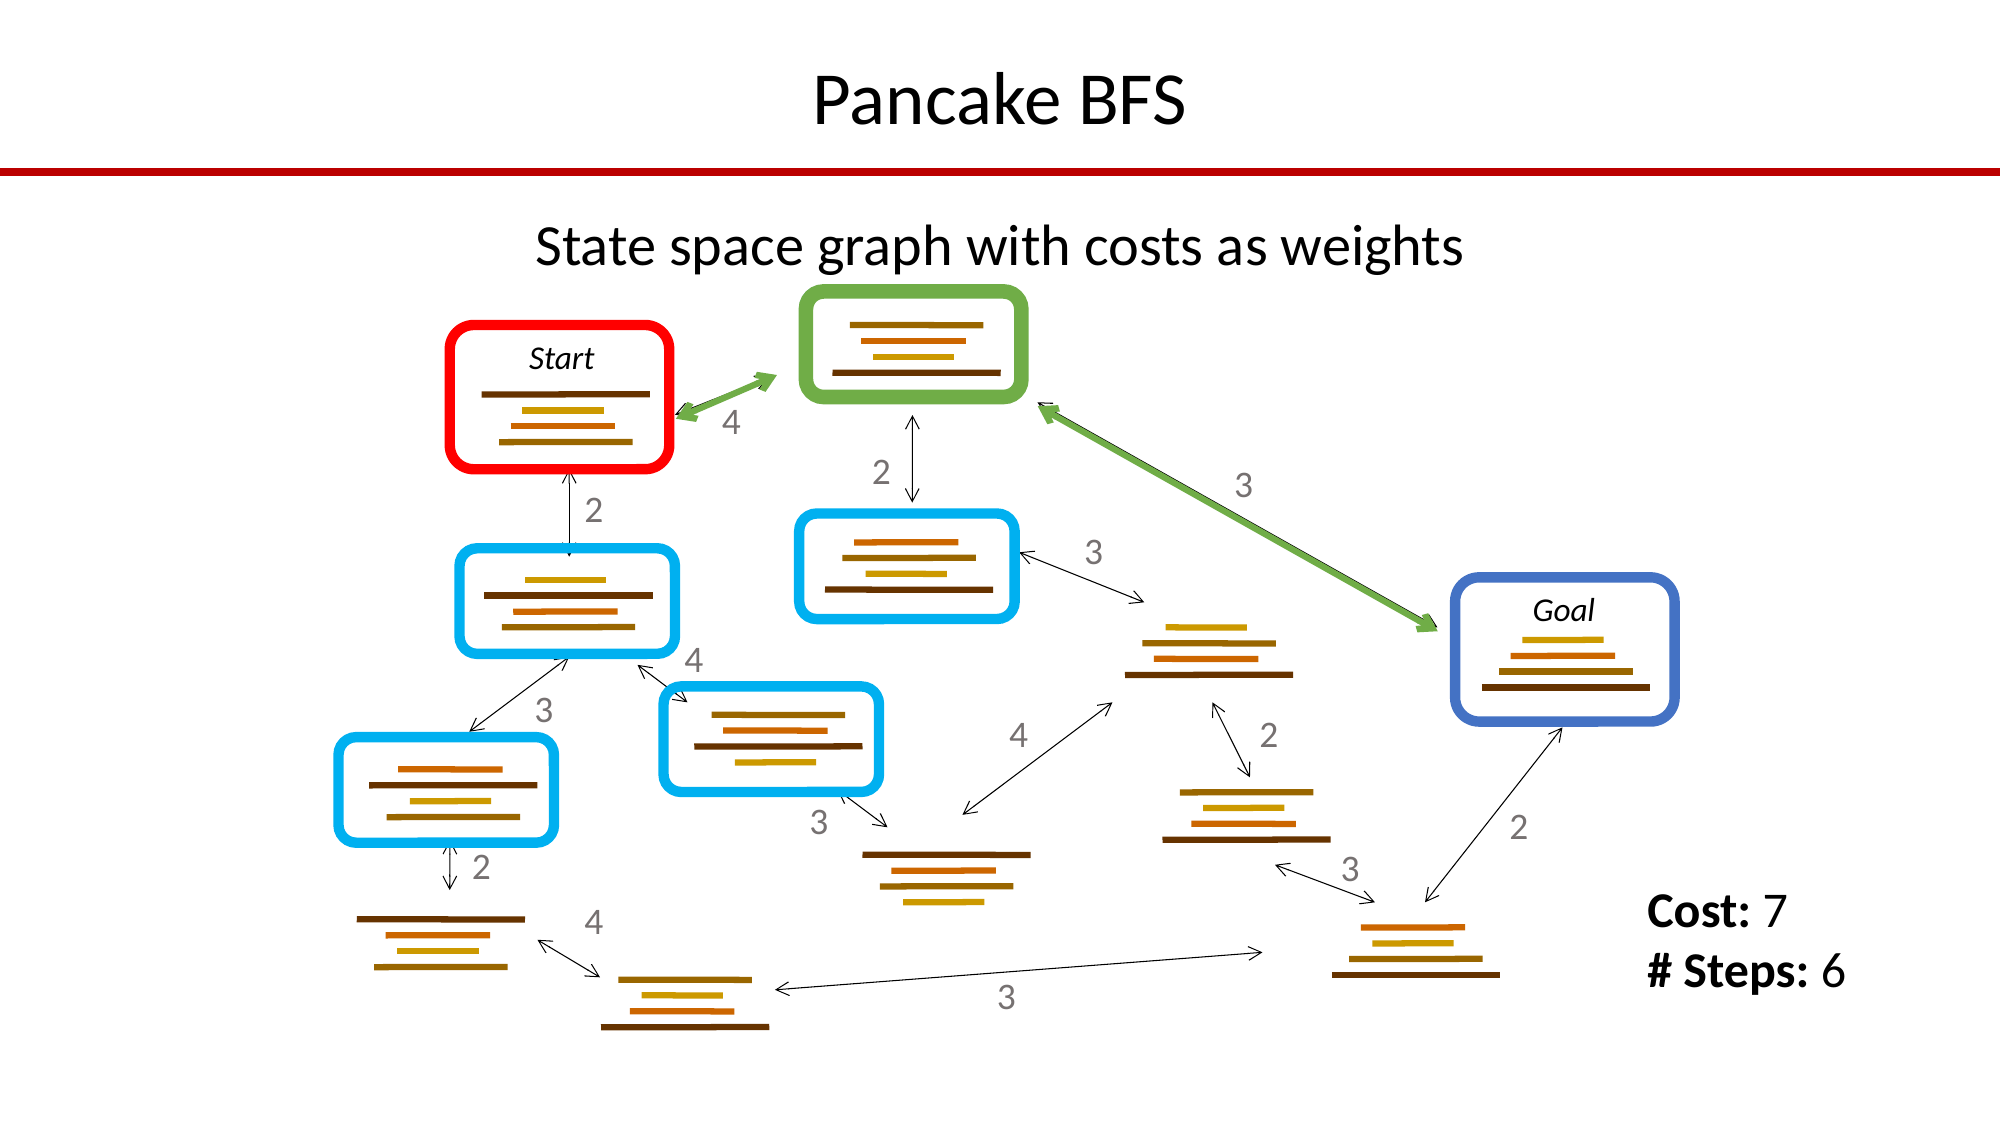

# Pancake BFS
State space graph with costs as weights

Start
4
2
3
2

3

Goal
4
3

4
2

3
2
2
3
Cost: 7
# Steps: 6
4
3